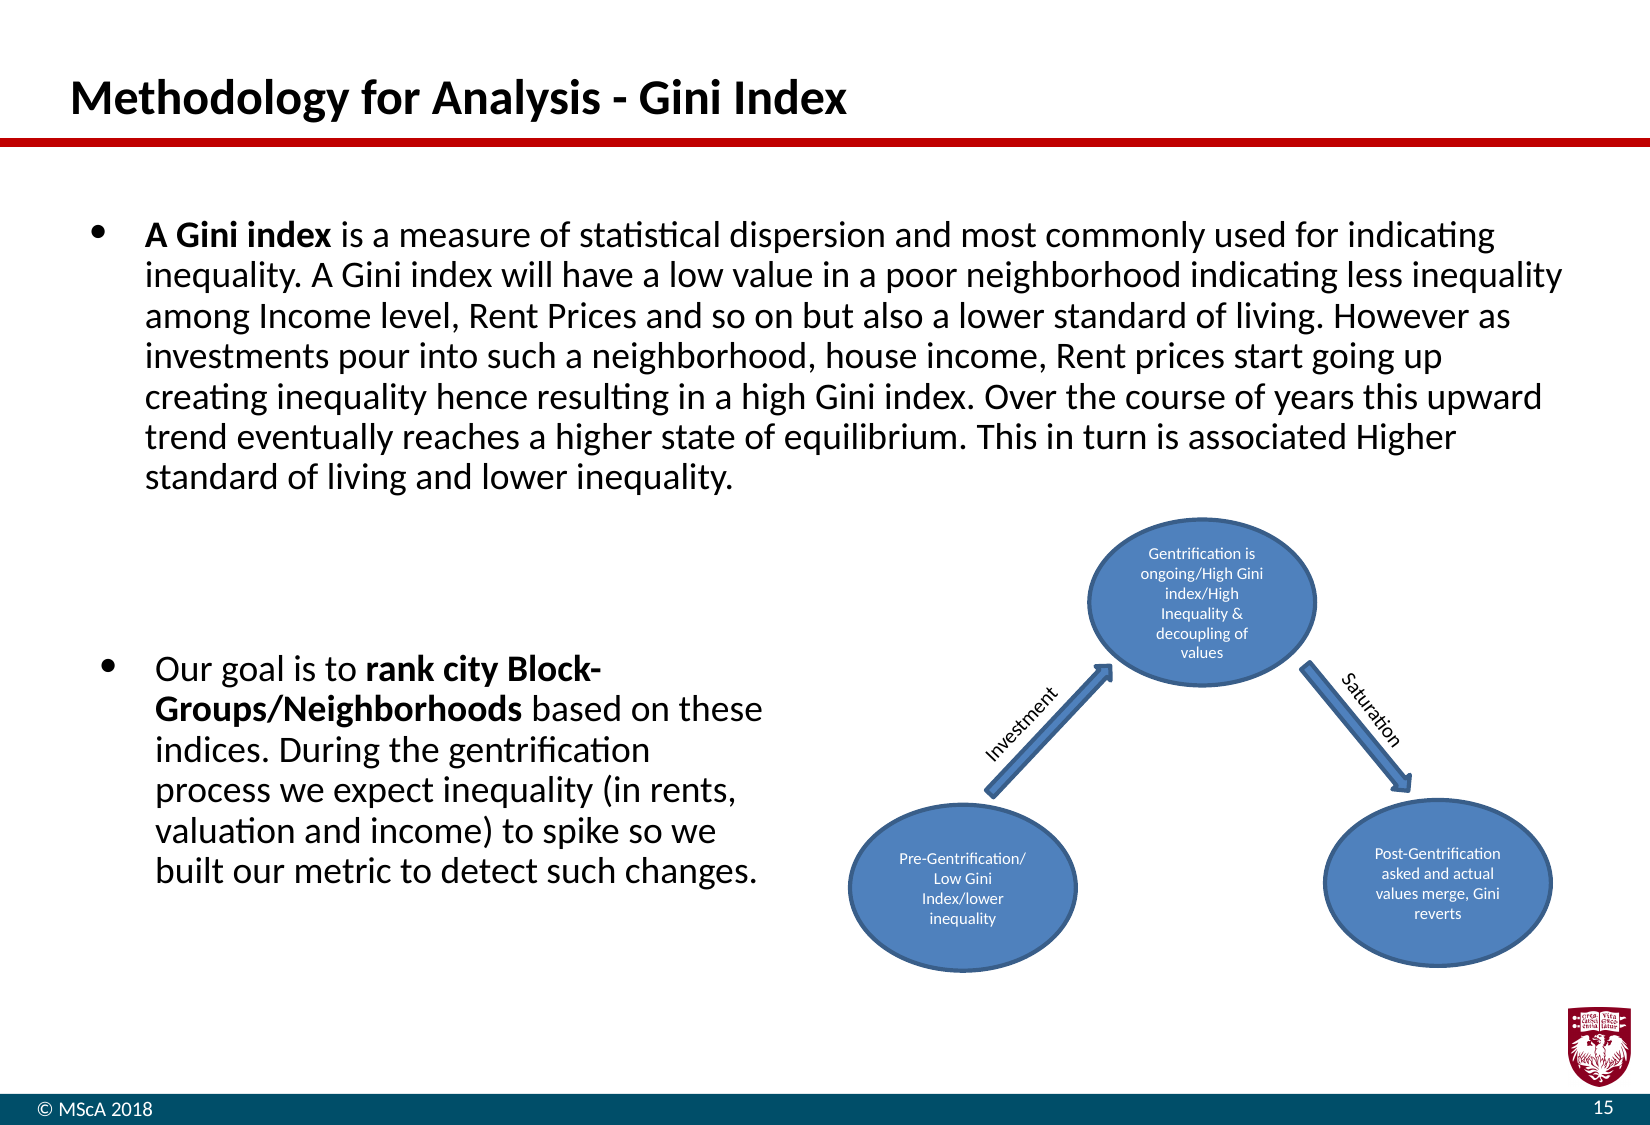

# Methodology for Analysis - Gini Index

A Gini index is a measure of statistical dispersion and most commonly used for indicating inequality. A Gini index will have a low value in a poor neighborhood indicating less inequality among Income level, Rent Prices and so on but also a lower standard of living. However as investments pour into such a neighborhood, house income, Rent prices start going up creating inequality hence resulting in a high Gini index. Over the course of years this upward trend eventually reaches a higher state of equilibrium. This in turn is associated Higher standard of living and lower inequality.

Gentrification is ongoing/High Gini index/High Inequality & decoupling of values

Our goal is to rank city Block- Groups/Neighborhoods based on these indices. During the gentrification process we expect inequality (in rents, valuation and income) to spike so we built our metric to detect such changes.

Investment
Saturation
Post-Gentrification asked and actual values merge, Gini reverts
Pre-Gentrification/
Low Gini Index/lower inequality